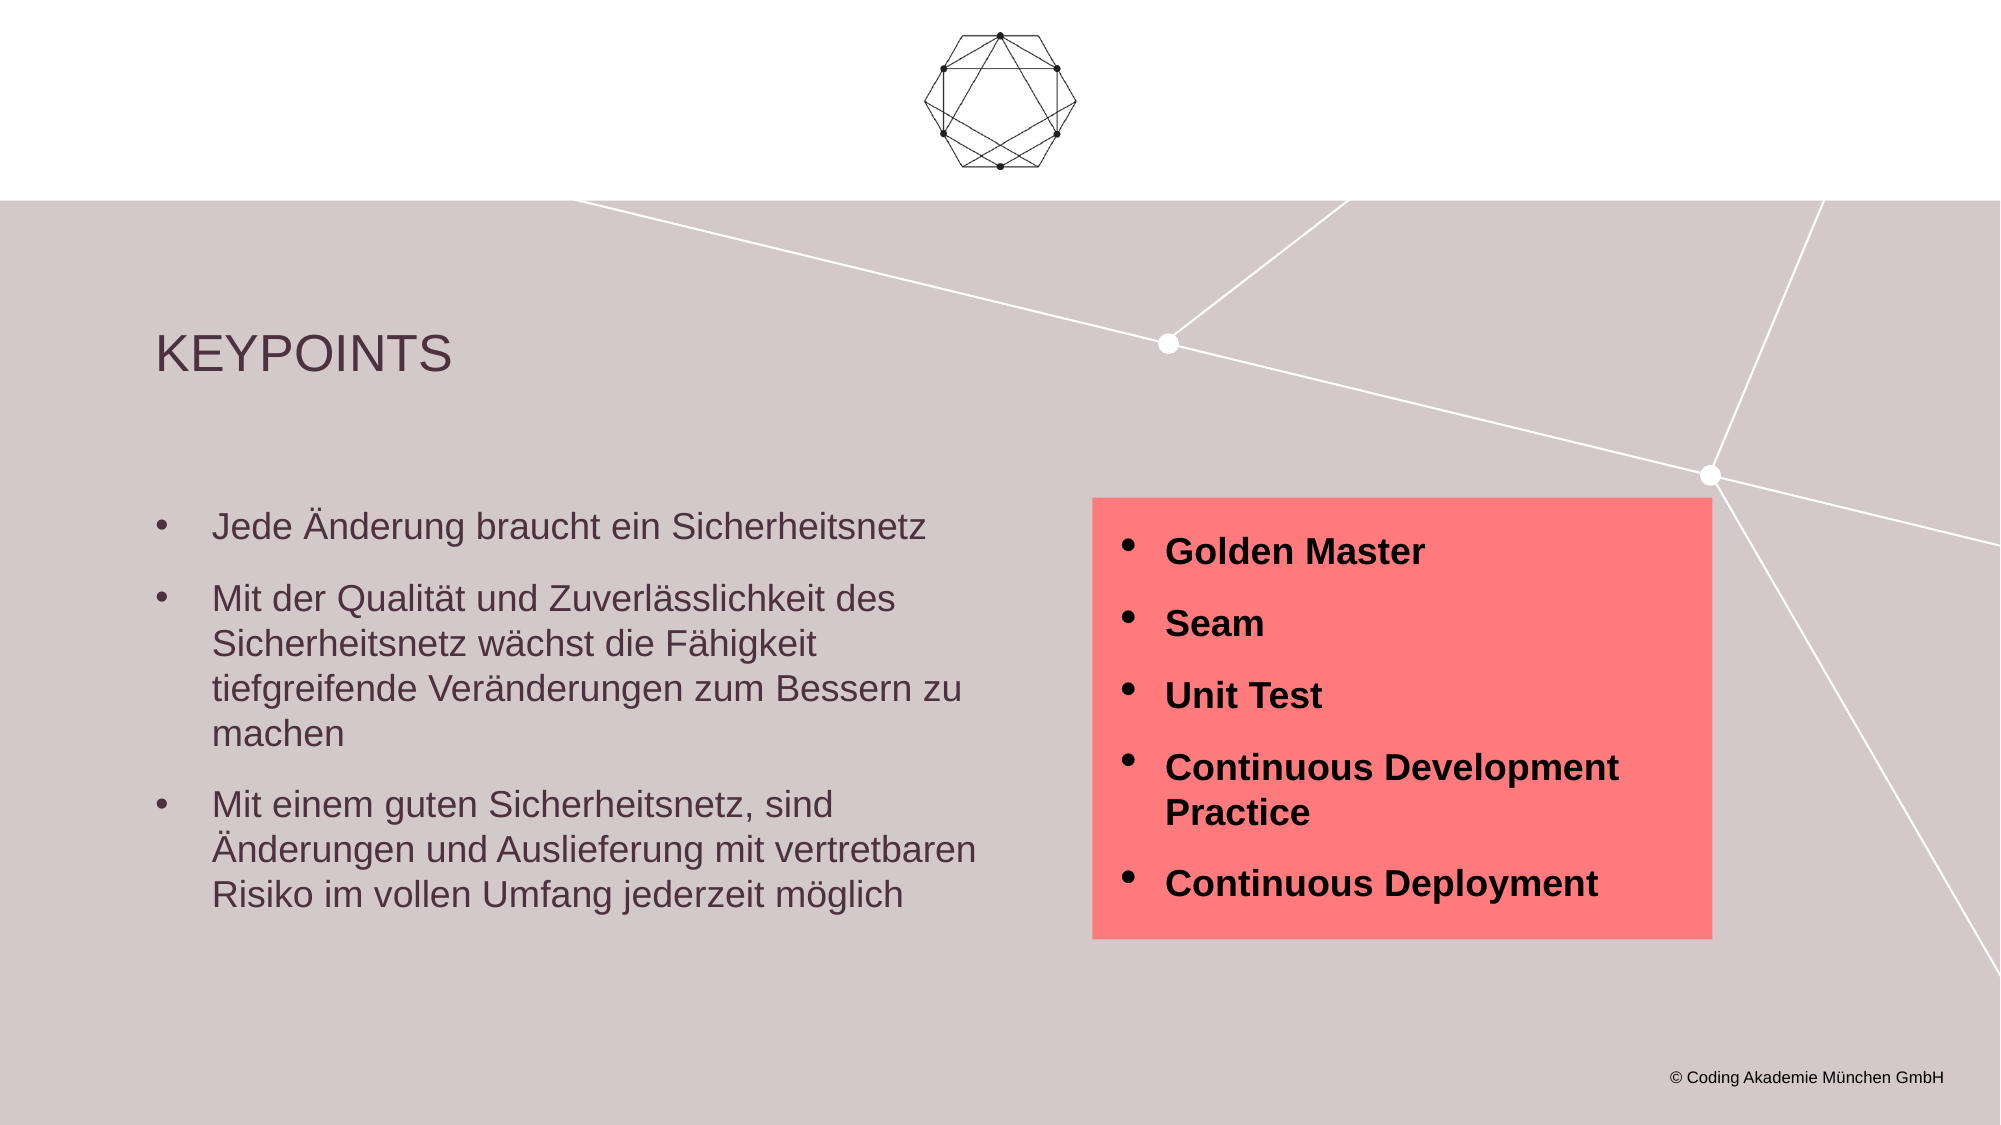

# Keypoints
Jede Änderung braucht ein Sicherheitsnetz
Mit der Qualität und Zuverlässlichkeit des Sicherheitsnetz wächst die Fähigkeit tiefgreifende Veränderungen zum Bessern zu machen
Mit einem guten Sicherheitsnetz, sind Änderungen und Auslieferung mit vertretbaren Risiko im vollen Umfang jederzeit möglich
Golden Master
Seam
Unit Test
Continuous Development Practice
Continuous Deployment
© Coding Akademie München GmbH